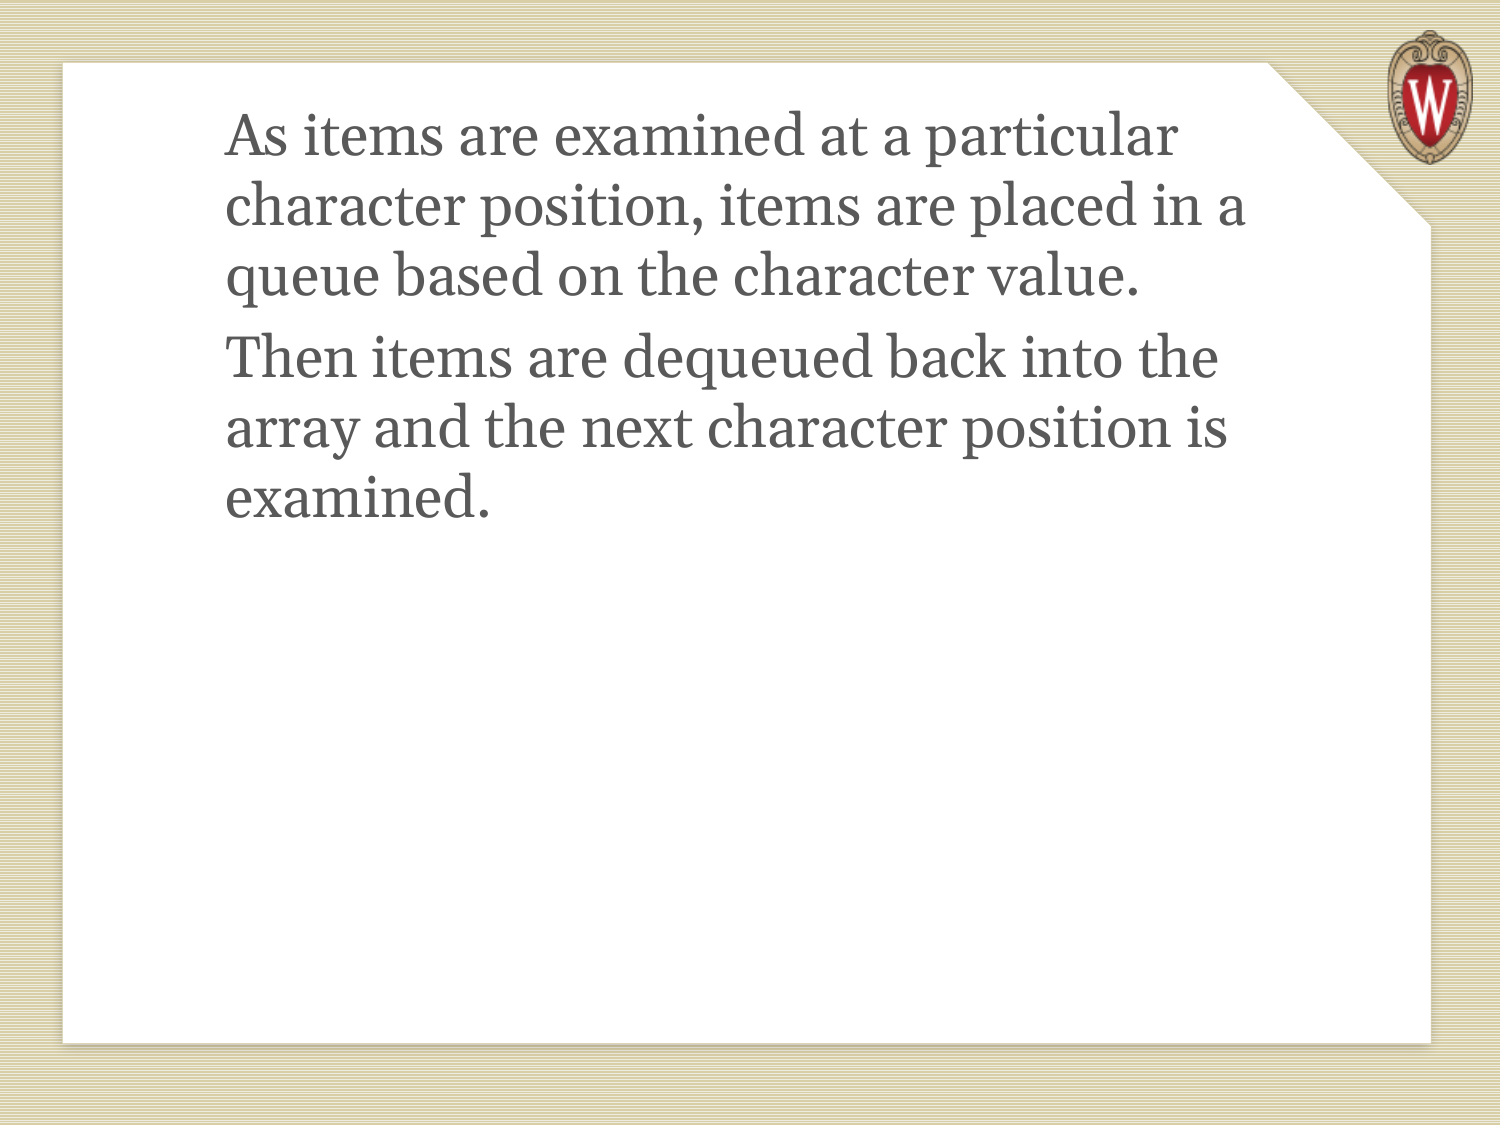

As items are examined at a particular character position, items are placed in a queue based on the character value.
Then items are dequeued back into the array and the next character position is examined.